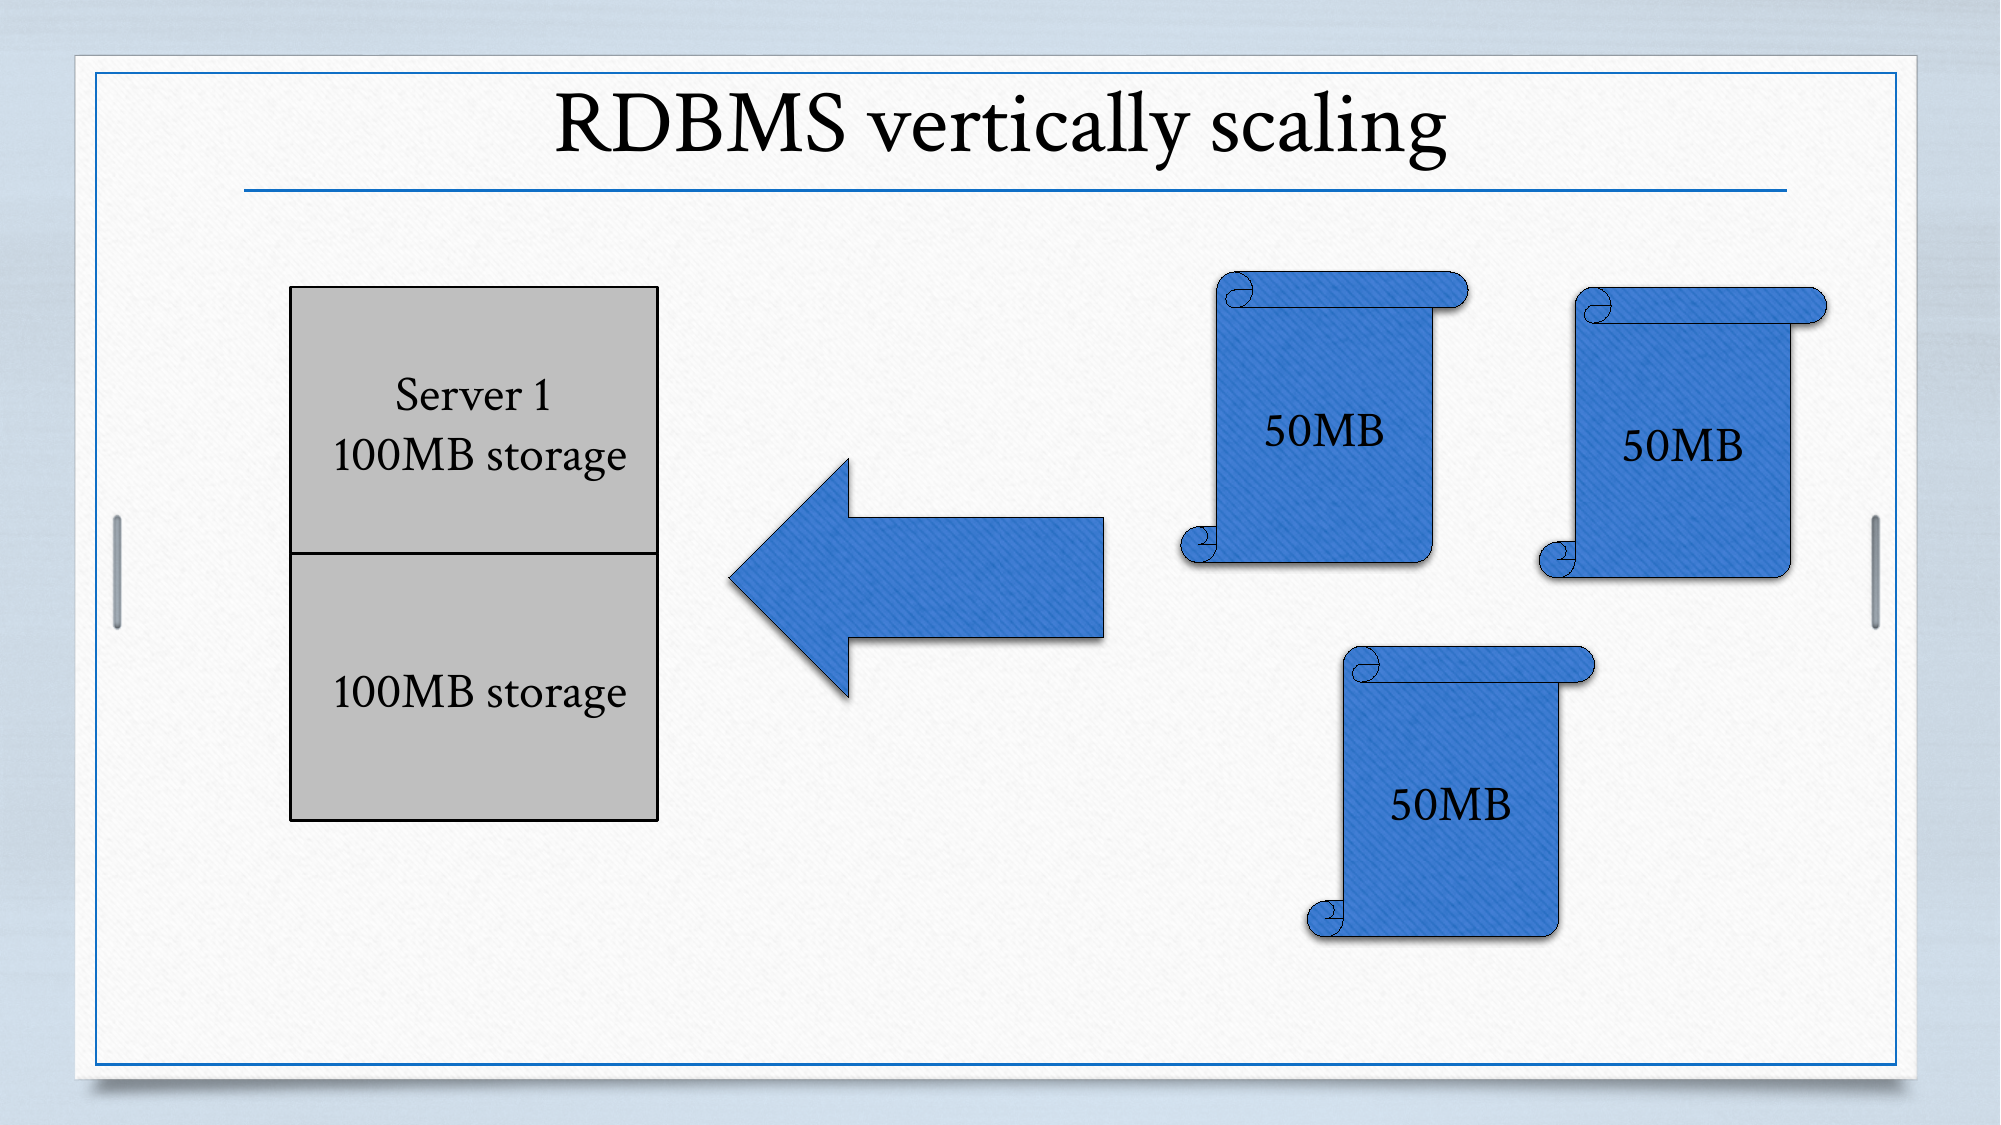

# RDBMS vertically scaling

50MB
Server 1
100MB storage
50MB

100MB storage
50MB